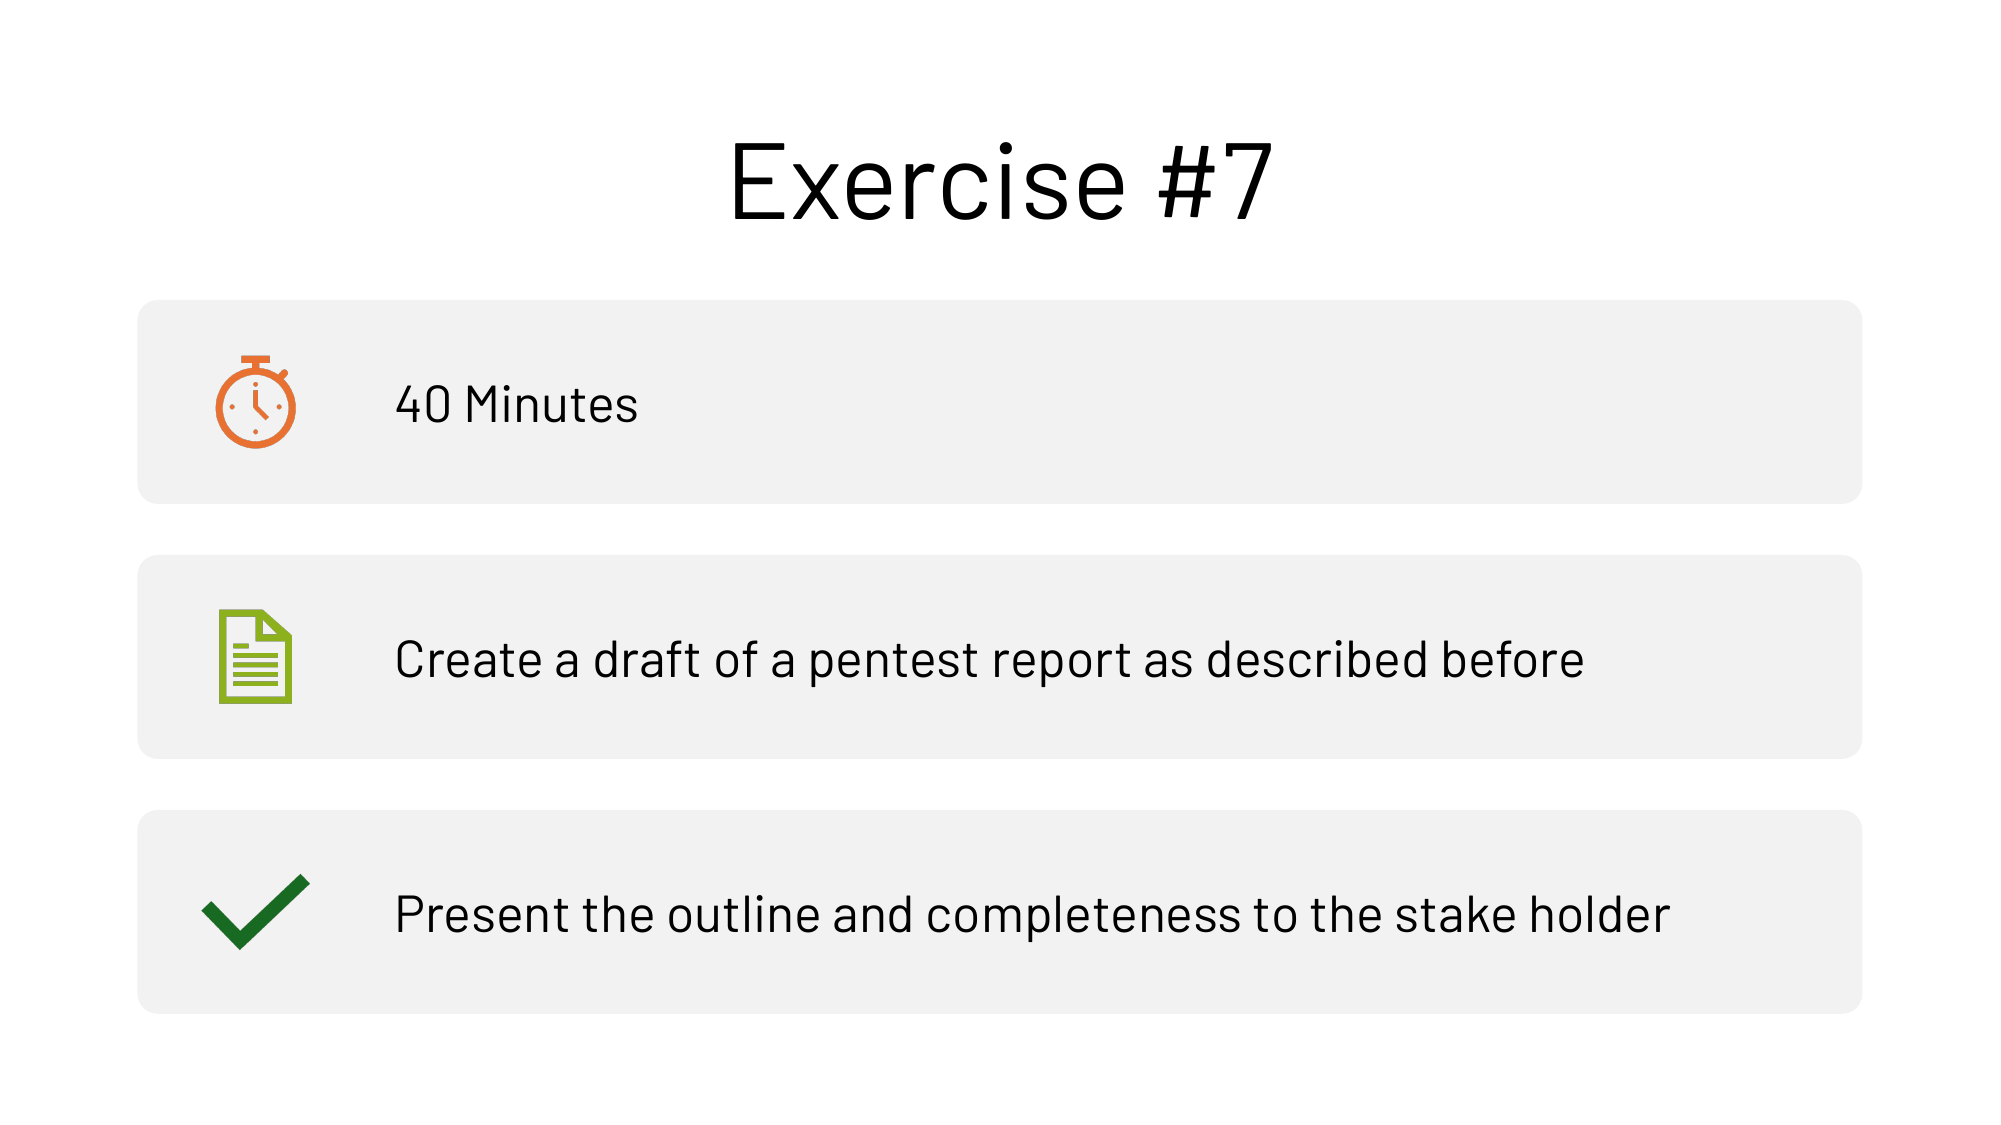

# Exercise #7
40 Minutes
Create a draft of a pentest report as described before
Present the outline and completeness to the stake holder